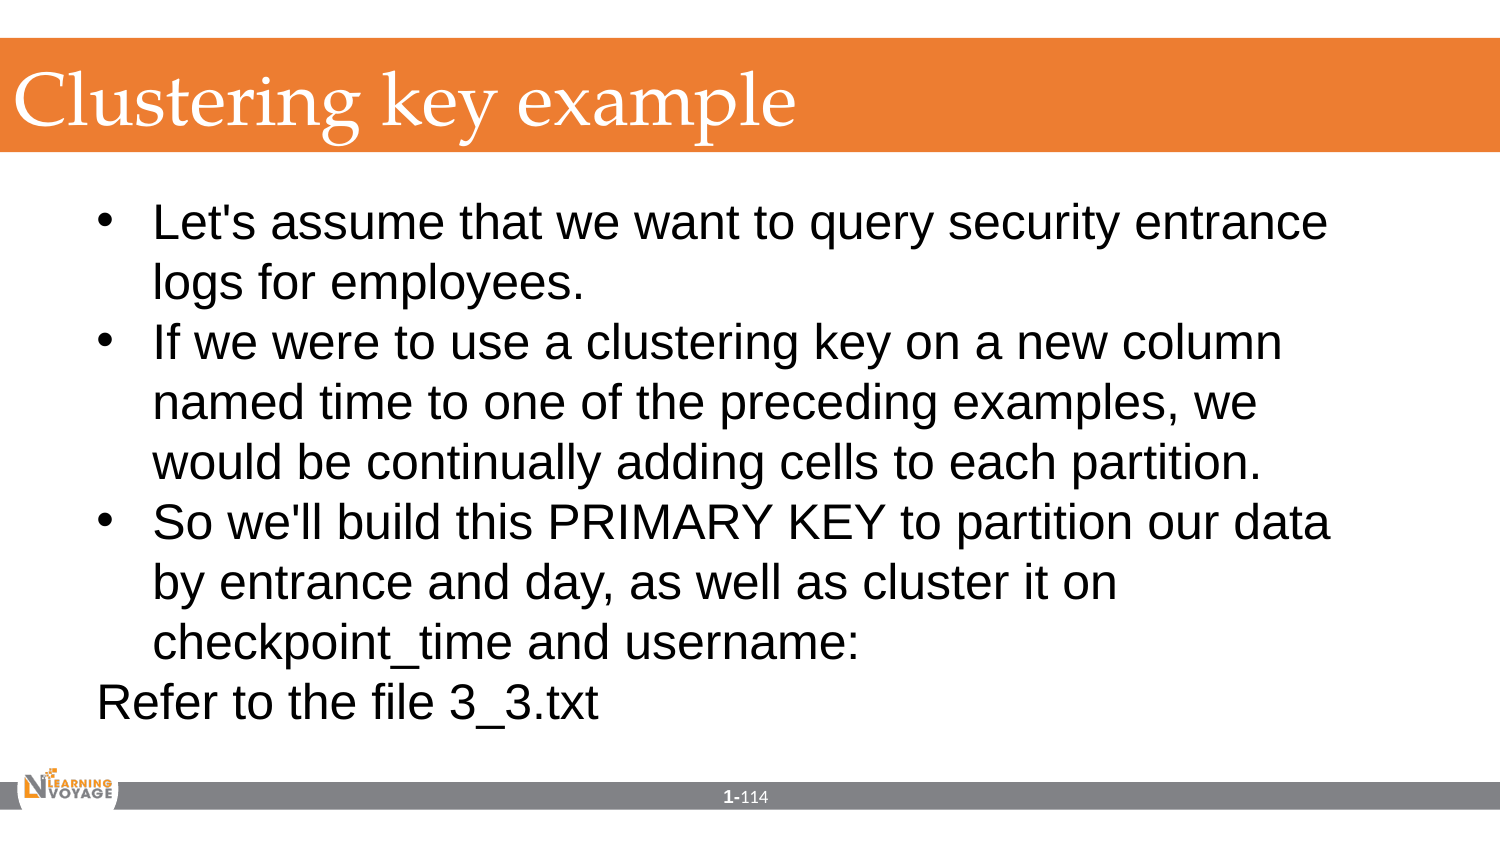

Clustering key example
Let's assume that we want to query security entrance logs for employees.
If we were to use a clustering key on a new column named time to one of the preceding examples, we would be continually adding cells to each partition.
So we'll build this PRIMARY KEY to partition our data by entrance and day, as well as cluster it on checkpoint_time and username:
Refer to the file 3_3.txt
1-114